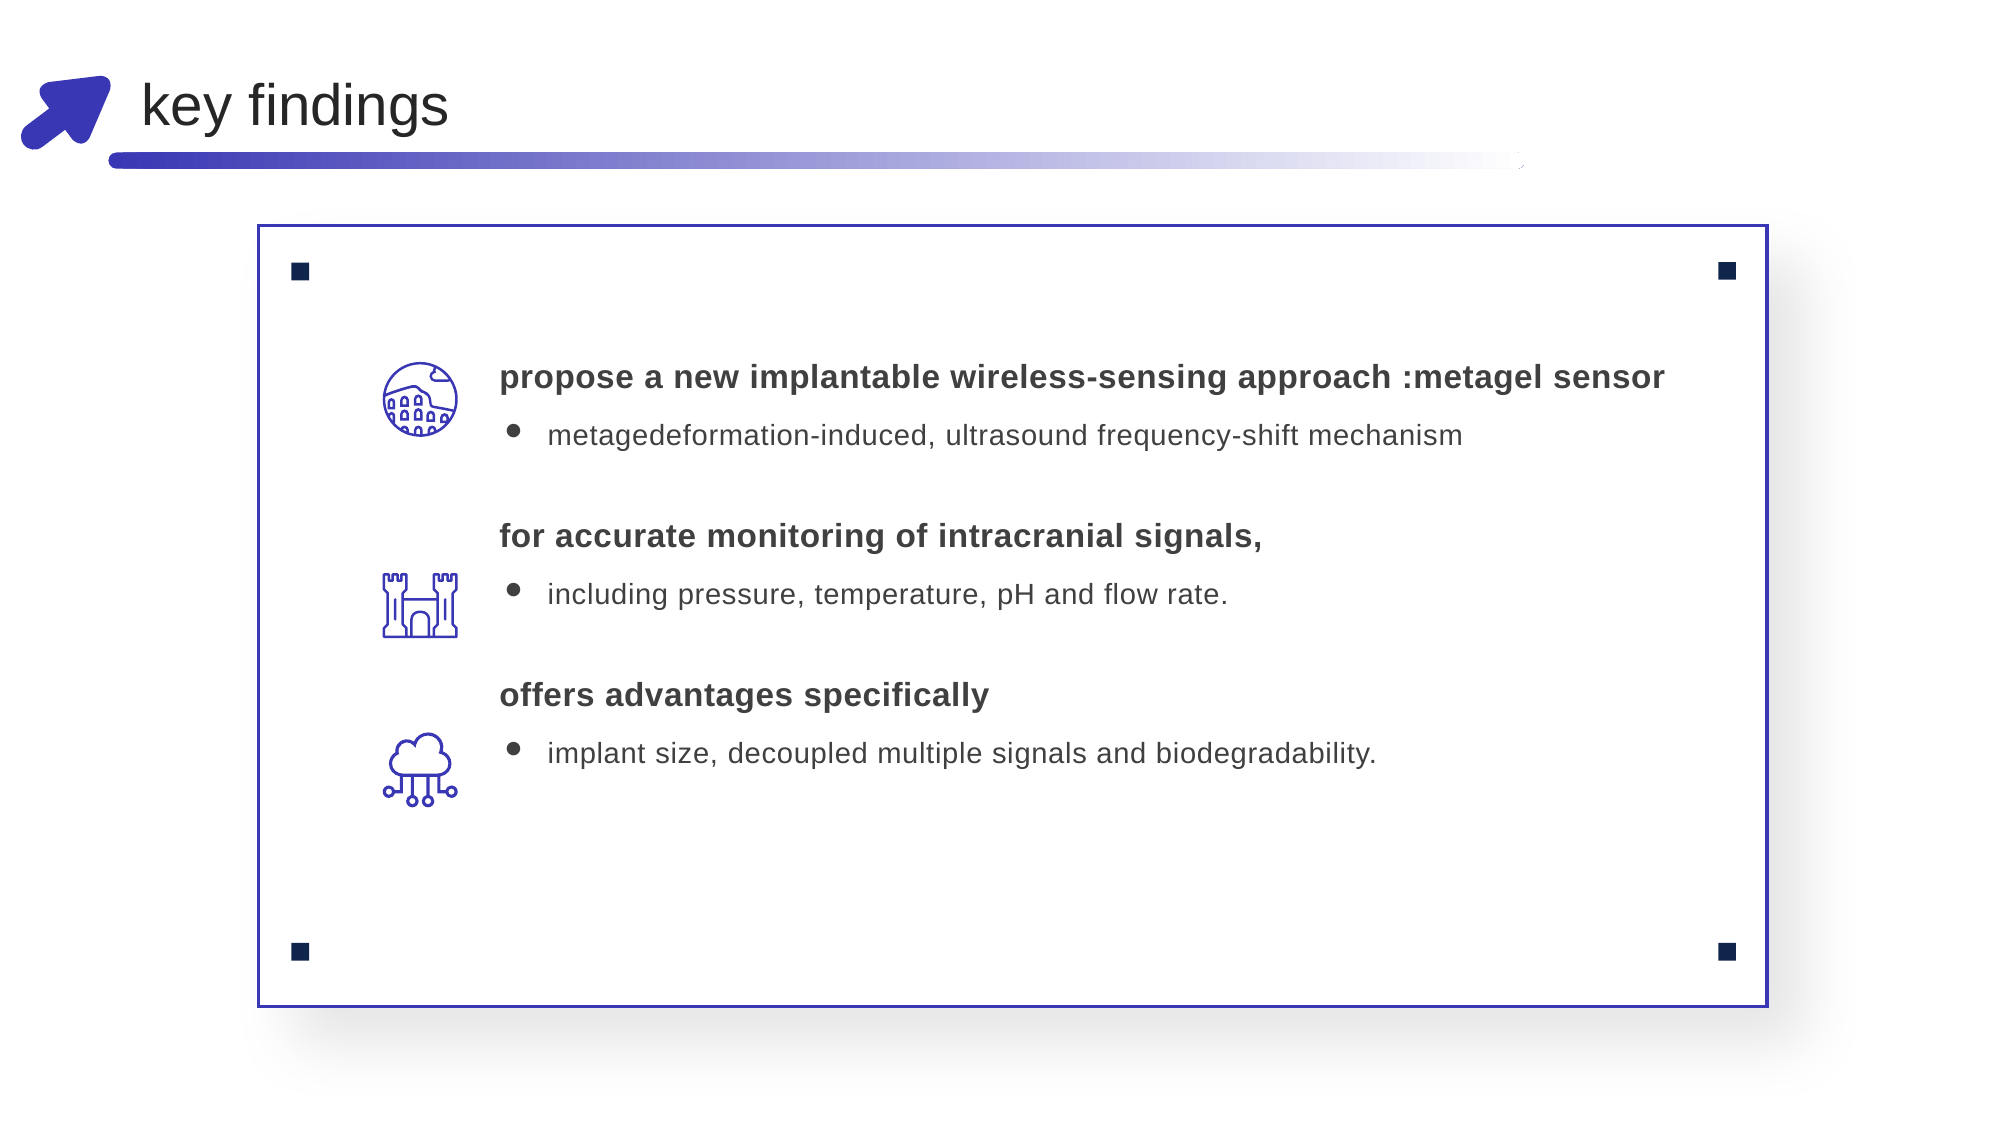

key findings

propose a new implantable wireless-sensing approach :metagel sensor
metagedeformation-induced, ultrasound frequency-shift mechanism
for accurate monitoring of intracranial signals,
including pressure, temperature, pH and flow rate.
offers advantages specifically
implant size, decoupled multiple signals and biodegradability.